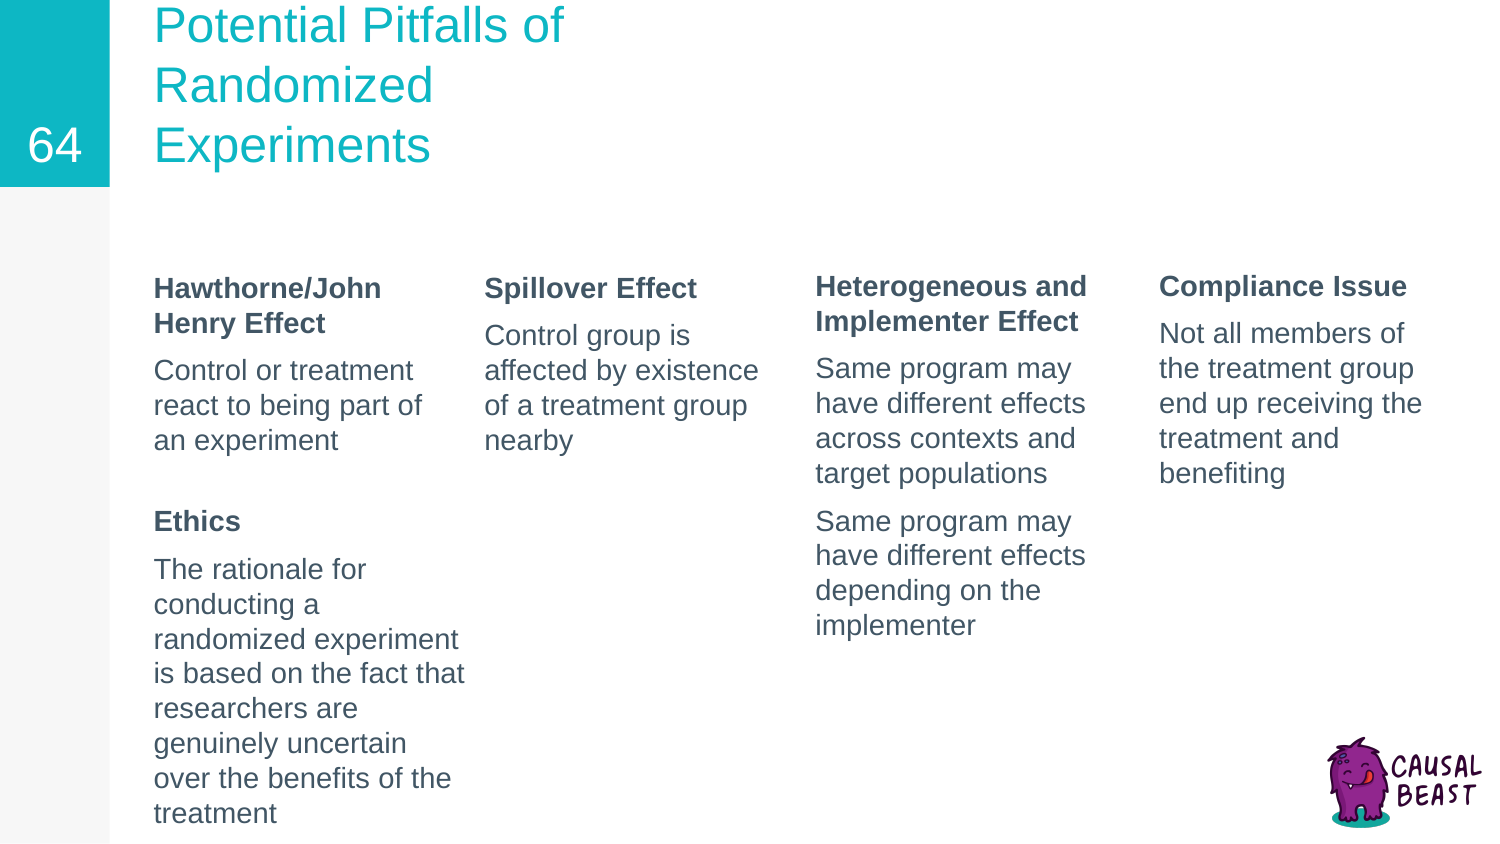

64
# Potential Pitfalls of Randomized Experiments
Heterogeneous and Implementer Effect
Same program may have different effects across contexts and target populations
Same program may have different effects depending on the implementer

Compliance Issue
Not all members of the treatment group end up receiving the treatment and benefiting

Hawthorne/John Henry Effect
Control or treatment react to being part of an experiment
Spillover Effect
Control group is affected by existence of a treatment group nearby

Ethics
The rationale for conducting a randomized experiment is based on the fact that researchers are genuinely uncertain over the benefits of the treatment